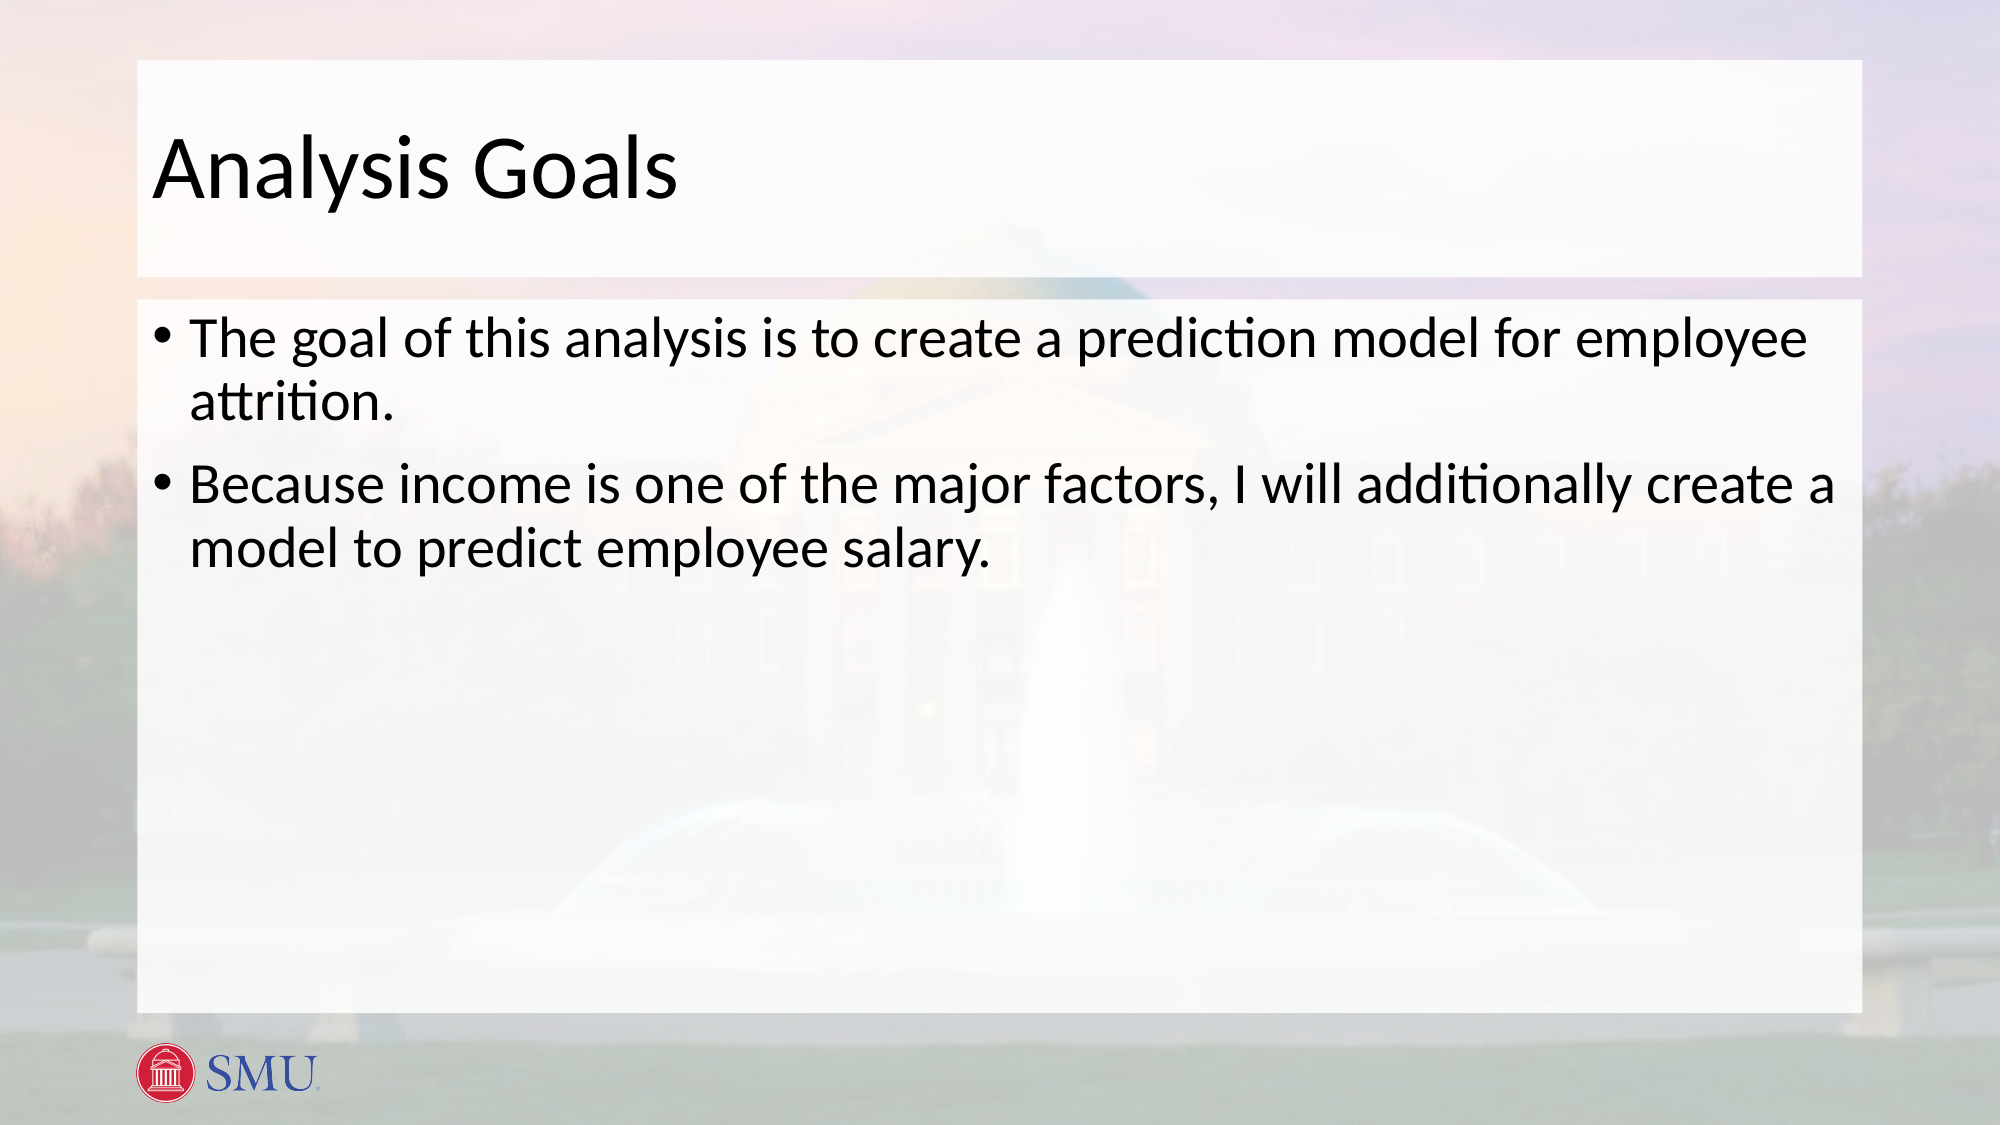

# Analysis Goals
The goal of this analysis is to create a prediction model for employee attrition.
Because income is one of the major factors, I will additionally create a model to predict employee salary.